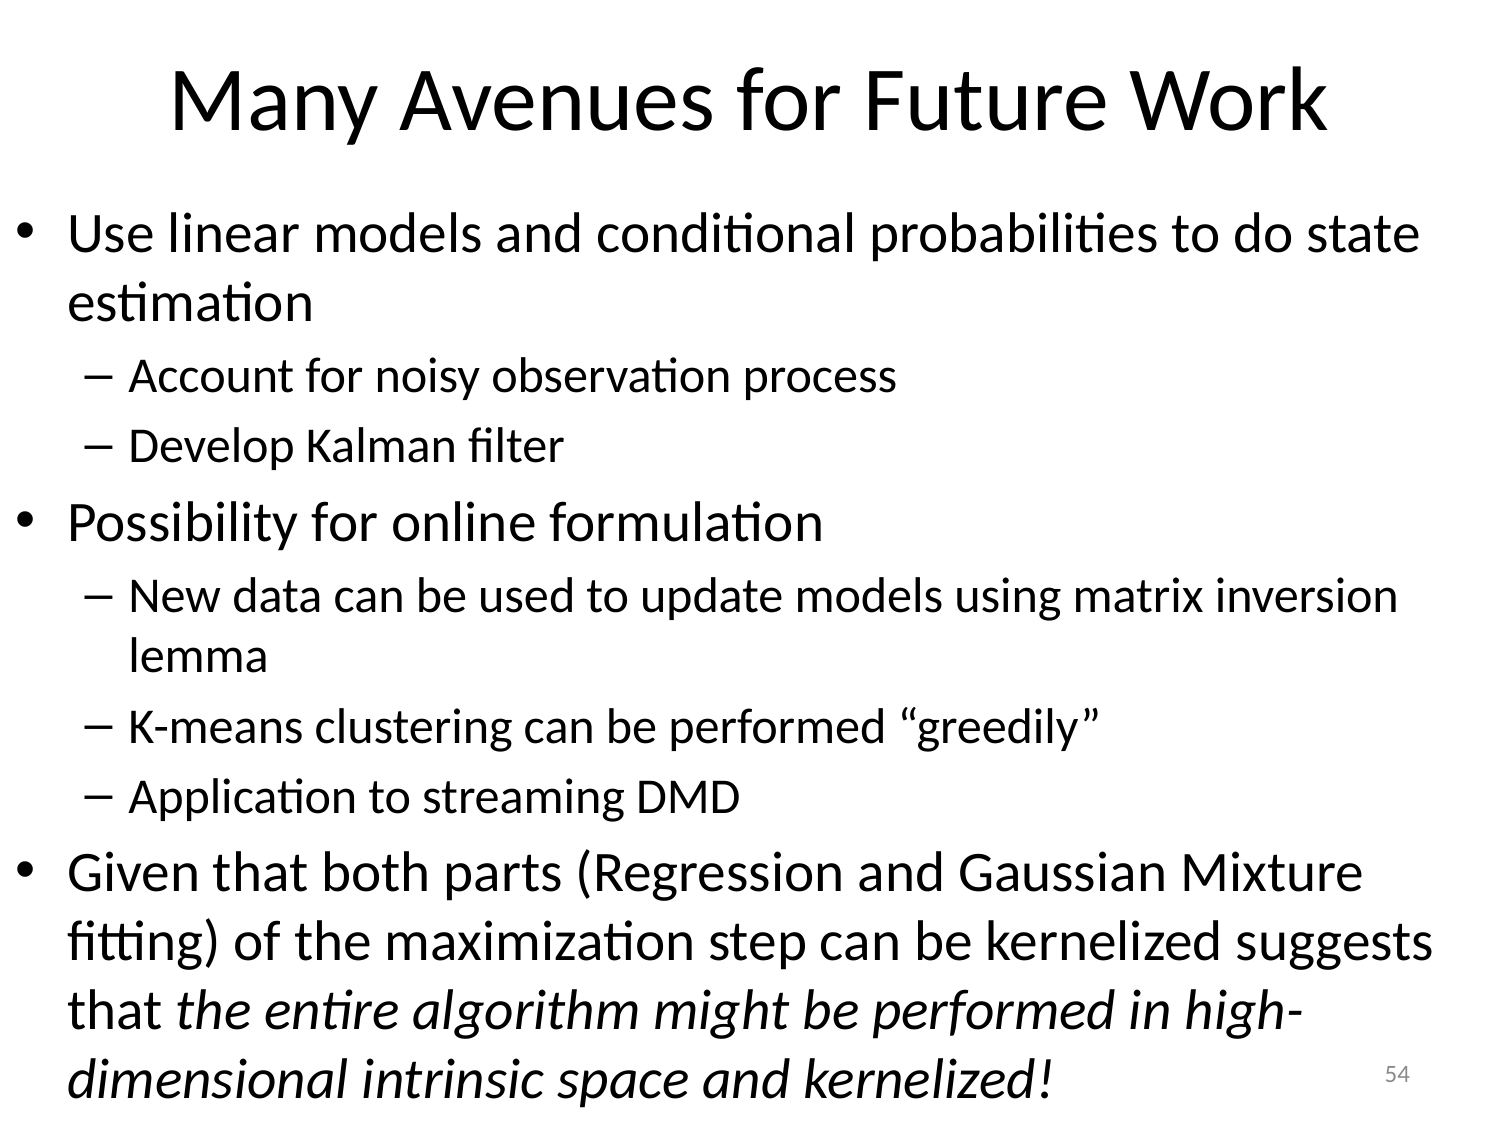

# Many Avenues for Future Work
Use linear models and conditional probabilities to do state estimation
Account for noisy observation process
Develop Kalman filter
Possibility for online formulation
New data can be used to update models using matrix inversion lemma
K-means clustering can be performed “greedily”
Application to streaming DMD
Given that both parts (Regression and Gaussian Mixture fitting) of the maximization step can be kernelized suggests that the entire algorithm might be performed in high-dimensional intrinsic space and kernelized!

54